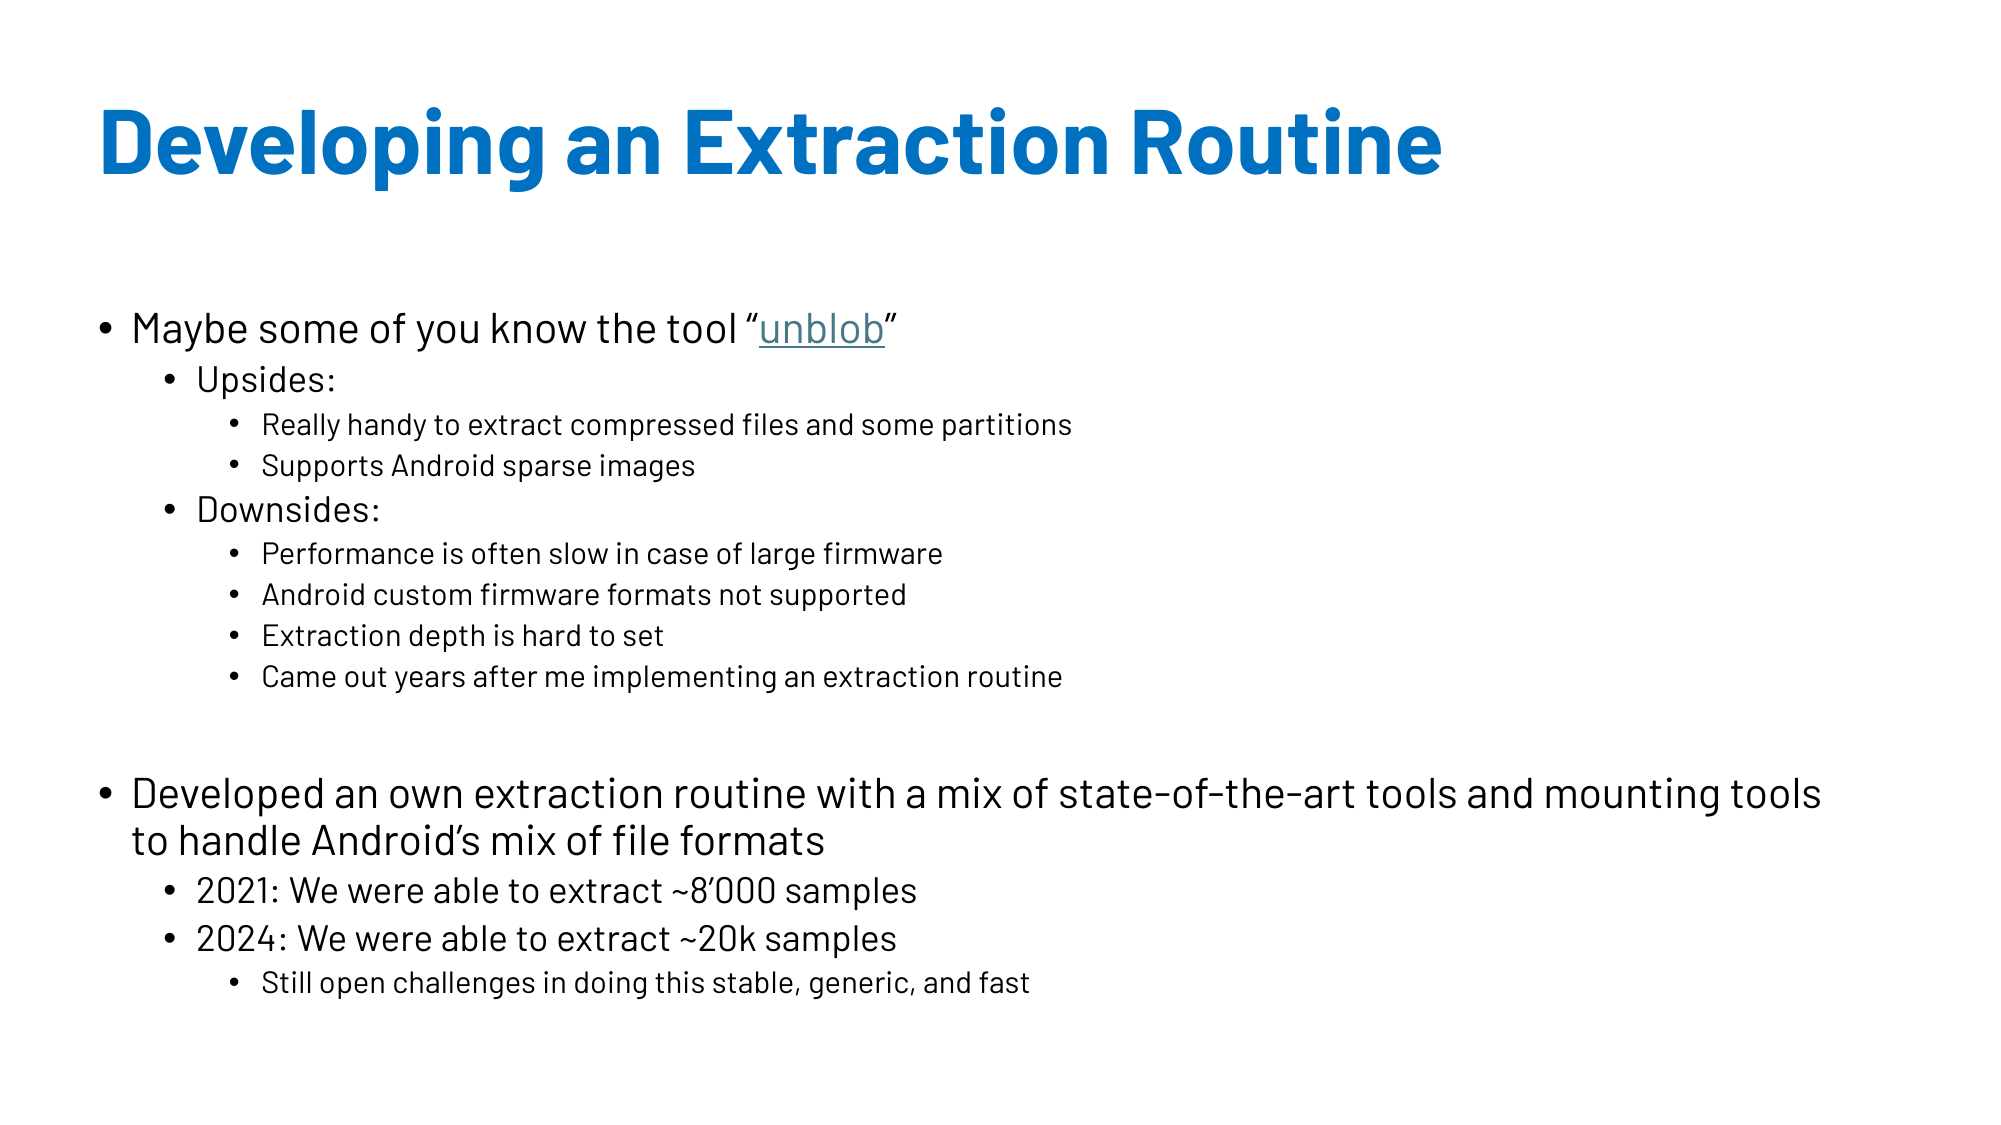

# Developing an Extraction Routine
Maybe some of you know the tool “unblob”
Upsides:
Really handy to extract compressed files and some partitions
Supports Android sparse images
Downsides:
Performance is often slow in case of large firmware
Android custom firmware formats not supported
Extraction depth is hard to set
Came out years after me implementing an extraction routine

Developed an own extraction routine with a mix of state-of-the-art tools and mounting tools to handle Android’s mix of file formats
2021: We were able to extract ~8’000 samples
2024: We were able to extract ~20k samples
Still open challenges in doing this stable, generic, and fast